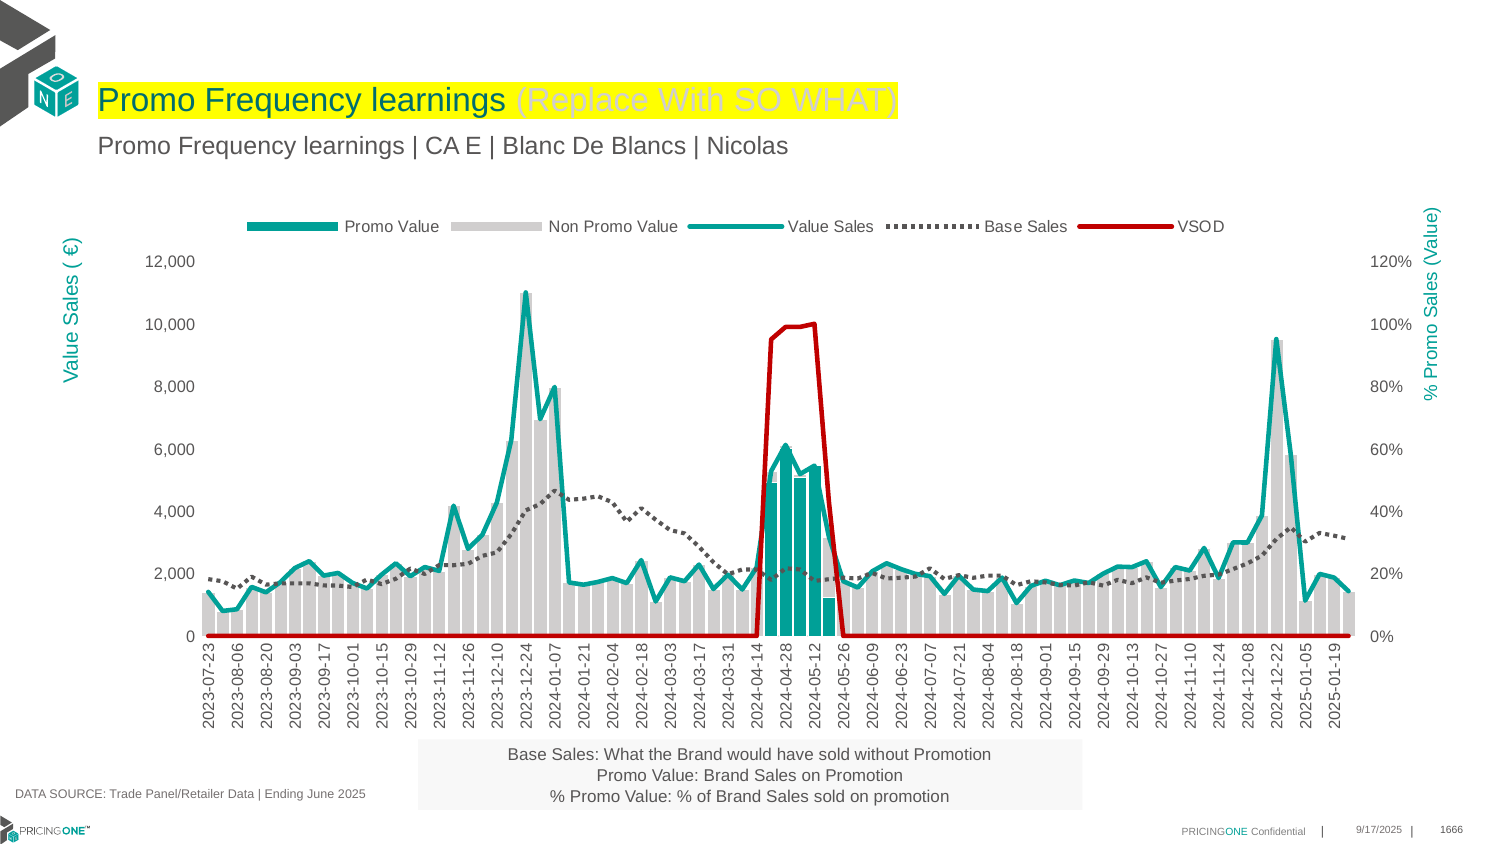

# Promo Frequency learnings (Replace With SO WHAT)
Promo Frequency learnings | CA E | Blanc De Blancs | Nicolas

### Chart

| Category | Promo Value | Non Promo Value | Value Sales | Base Sales | VSOD |
|---|---|---|---|---|---|
| 45130 | 0.0 | 1410.0 | 1410.0 | 1818.0 | 0.0 |
| 45137 | 0.0 | 799.0 | 799.0 | 1752.0 | 0.0 |
| 45144 | 0.0 | 856.0 | 856.0 | 1512.0 | 0.0 |
| 45151 | 0.0 | 1571.0 | 1571.0 | 1900.0 | 0.0 |
| 45158 | 0.0 | 1396.0 | 1396.0 | 1642.0 | 0.0 |
| 45165 | 0.0 | 1722.0 | 1722.0 | 1684.0 | 0.0 |
| 45172 | 0.0 | 2175.0 | 2175.0 | 1684.0 | 0.0 |
| 45179 | 0.0 | 2395.0 | 2395.0 | 1684.0 | 0.0 |
| 45186 | 0.0 | 1932.0 | 1932.0 | 1618.0 | 0.0 |
| 45193 | 0.0 | 2017.0 | 2017.0 | 1612.0 | 0.0 |
| 45200 | 0.0 | 1697.0 | 1697.0 | 1568.0 | 0.0 |
| 45207 | 0.0 | 1519.0 | 1519.0 | 1808.0 | 0.0 |
| 45214 | 0.0 | 1961.0 | 1961.0 | 1660.0 | 0.0 |
| 45221 | 0.0 | 2327.0 | 2327.0 | 1832.0 | 0.0 |
| 45228 | 0.0 | 1911.0 | 1911.0 | 2158.0 | 0.0 |
| 45235 | 0.0 | 2207.0 | 2207.0 | 1986.0 | 0.0 |
| 45242 | 0.0 | 2083.0 | 2083.0 | 2268.0 | 0.0 |
| 45249 | 0.0 | 4173.0 | 4173.0 | 2266.0 | 0.0 |
| 45256 | 0.0 | 2791.0 | 2791.0 | 2310.0 | 0.0 |
| 45263 | 0.0 | 3244.0 | 3244.0 | 2566.0 | 0.0 |
| 45270 | 0.0 | 4274.0 | 4274.0 | 2676.0 | 0.0 |
| 45277 | 0.0 | 6283.0 | 6283.0 | 3262.0 | 0.0 |
| 45284 | 0.0 | 11005.0 | 11005.0 | 4022.0 | 0.0 |
| 45291 | 0.0 | 6944.0 | 6944.0 | 4224.0 | 0.0 |
| 45298 | 0.0 | 7979.0 | 7979.0 | 4656.0 | 0.0 |
| 45305 | 0.0 | 1713.0 | 1713.0 | 4360.0 | 0.0 |
| 45312 | 0.0 | 1640.0 | 1640.0 | 4396.0 | 0.0 |
| 45319 | 0.0 | 1729.0 | 1729.0 | 4474.0 | 0.0 |
| 45326 | 0.0 | 1852.0 | 1852.0 | 4282.0 | 0.0 |
| 45333 | 0.0 | 1692.0 | 1692.0 | 3658.0 | 0.0 |
| 45340 | 0.0 | 2429.0 | 2429.0 | 4094.0 | 0.0 |
| 45347 | 0.0 | 1104.0 | 1104.0 | 3722.0 | 0.0 |
| 45354 | 0.0 | 1875.0 | 1875.0 | 3390.0 | 0.0 |
| 45361 | 0.0 | 1752.0 | 1752.0 | 3284.0 | 0.0 |
| 45368 | 0.0 | 2285.0 | 2285.0 | 2860.0 | 0.0 |
| 45375 | 0.0 | 1503.0 | 1503.0 | 2360.0 | 0.0 |
| 45382 | 0.0 | 1962.0 | 1962.0 | 1974.0 | 0.0 |
| 45389 | 0.0 | 1487.0 | 1487.0 | 2128.0 | 0.0 |
| 45396 | 0.0 | 2198.0 | 2198.0 | 2128.0 | 0.0 |
| 45403 | 4936.0 | 345.0 | 5281.0 | 1794.0 | 0.95 |
| 45410 | 6014.0 | 108.0 | 6122.0 | 2166.0 | 0.99 |
| 45417 | 5078.0 | 108.0 | 5186.0 | 2128.0 | 0.99 |
| 45424 | 5456.0 | 0.0 | 5456.0 | 1762.0 | 1.0 |
| 45431 | 1244.0 | 1931.0 | 3175.0 | 1816.0 | 0.43 |
| 45438 | 0.0 | 1750.0 | 1750.0 | 1864.0 | 0.0 |
| 45445 | 0.0 | 1551.0 | 1551.0 | 1840.0 | 0.0 |
| 45452 | 0.0 | 2071.0 | 2071.0 | 2016.0 | 0.0 |
| 45459 | 0.0 | 2328.0 | 2328.0 | 1840.0 | 0.0 |
| 45466 | 0.0 | 2141.0 | 2141.0 | 1864.0 | 0.0 |
| 45473 | 0.0 | 1988.0 | 1988.0 | 1902.0 | 0.0 |
| 45480 | 0.0 | 1915.0 | 1915.0 | 2166.0 | 0.0 |
| 45487 | 0.0 | 1348.0 | 1348.0 | 1824.0 | 0.0 |
| 45494 | 0.0 | 1928.0 | 1928.0 | 1948.0 | 0.0 |
| 45501 | 0.0 | 1486.0 | 1486.0 | 1862.0 | 0.0 |
| 45508 | 0.0 | 1437.0 | 1437.0 | 1932.0 | 0.0 |
| 45515 | 0.0 | 1867.0 | 1867.0 | 1932.0 | 0.0 |
| 45522 | 0.0 | 1055.0 | 1055.0 | 1628.0 | 0.0 |
| 45529 | 0.0 | 1601.0 | 1601.0 | 1752.0 | 0.0 |
| 45536 | 0.0 | 1767.0 | 1767.0 | 1714.0 | 0.0 |
| 45543 | 0.0 | 1624.0 | 1624.0 | 1636.0 | 0.0 |
| 45550 | 0.0 | 1776.0 | 1776.0 | 1612.0 | 0.0 |
| 45557 | 0.0 | 1696.0 | 1696.0 | 1720.0 | 0.0 |
| 45564 | 0.0 | 1994.0 | 1994.0 | 1612.0 | 0.0 |
| 45571 | 0.0 | 2219.0 | 2219.0 | 1798.0 | 0.0 |
| 45578 | 0.0 | 2205.0 | 2205.0 | 1690.0 | 0.0 |
| 45585 | 0.0 | 2391.0 | 2391.0 | 1876.0 | 0.0 |
| 45592 | 0.0 | 1568.0 | 1568.0 | 1706.0 | 0.0 |
| 45599 | 0.0 | 2204.0 | 2204.0 | 1774.0 | 0.0 |
| 45606 | 0.0 | 2094.0 | 2094.0 | 1824.0 | 0.0 |
| 45613 | 0.0 | 2817.0 | 2817.0 | 1926.0 | 0.0 |
| 45620 | 0.0 | 1855.0 | 1855.0 | 1964.0 | 0.0 |
| 45627 | 0.0 | 2997.0 | 2997.0 | 2142.0 | 0.0 |
| 45634 | 0.0 | 2991.0 | 2991.0 | 2324.0 | 0.0 |
| 45641 | 0.0 | 3861.0 | 3861.0 | 2572.0 | 0.0 |
| 45648 | 0.0 | 9512.0 | 9512.0 | 3104.0 | 0.0 |
| 45655 | 0.0 | 5812.0 | 5812.0 | 3480.0 | 0.0 |
| 45662 | 0.0 | 1130.0 | 1130.0 | 3020.0 | 0.0 |
| 45669 | 0.0 | 1988.0 | 1988.0 | 3300.0 | 0.0 |
| 45676 | 0.0 | 1870.0 | 1870.0 | 3210.0 | 0.0 |
| 45683 | 0.0 | 1432.0 | 1432.0 | 3108.0 | 0.0 |
% Promo Sales (Value)
Value Sales ( €)
Base Sales: What the Brand would have sold without Promotion
Promo Value: Brand Sales on Promotion
% Promo Value: % of Brand Sales sold on promotion
DATA SOURCE: Trade Panel/Retailer Data | Ending June 2025

9/17/2025
1666